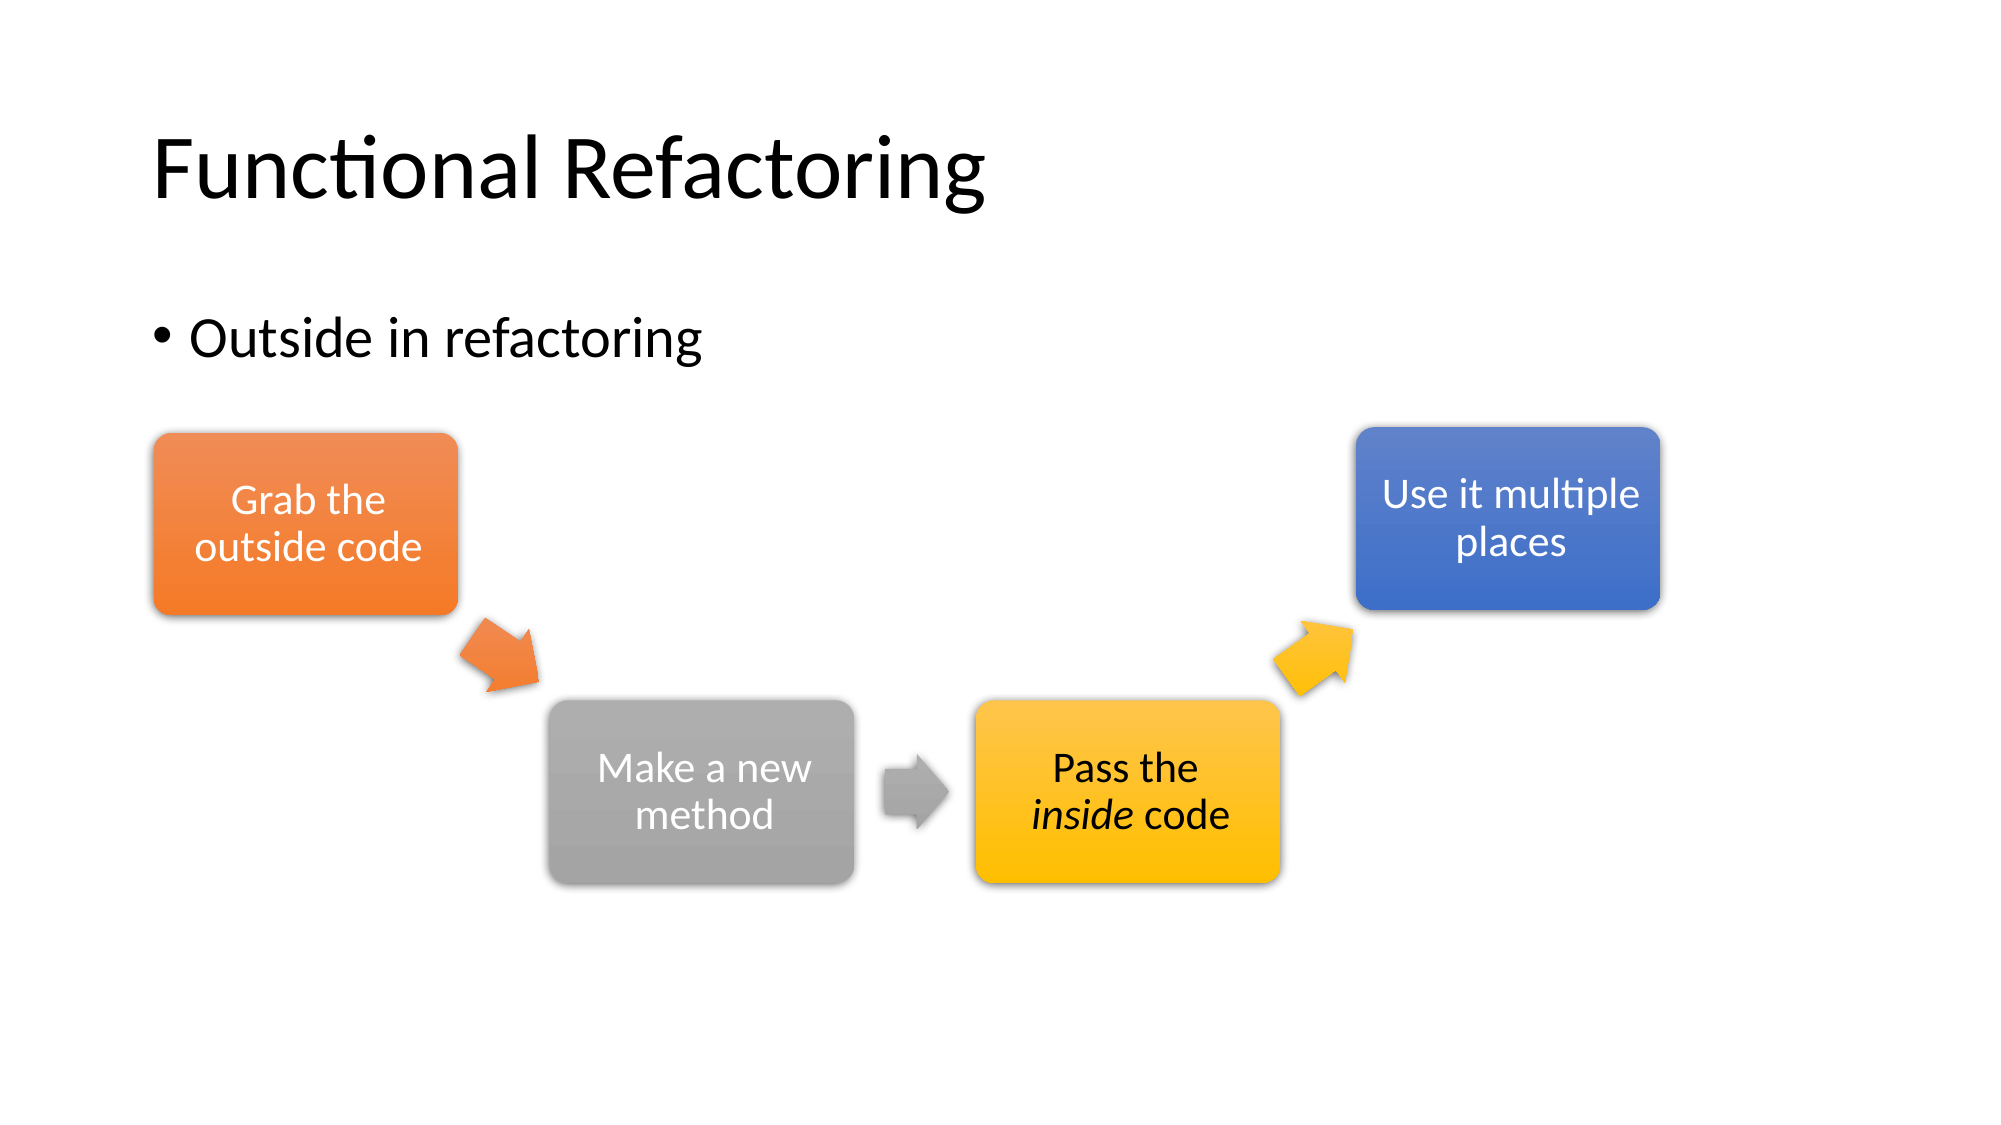

# Functional Refactoring
Outside in refactoring
Grab the outside code

Make a new method

Pass the
inside code

Use it multiple places